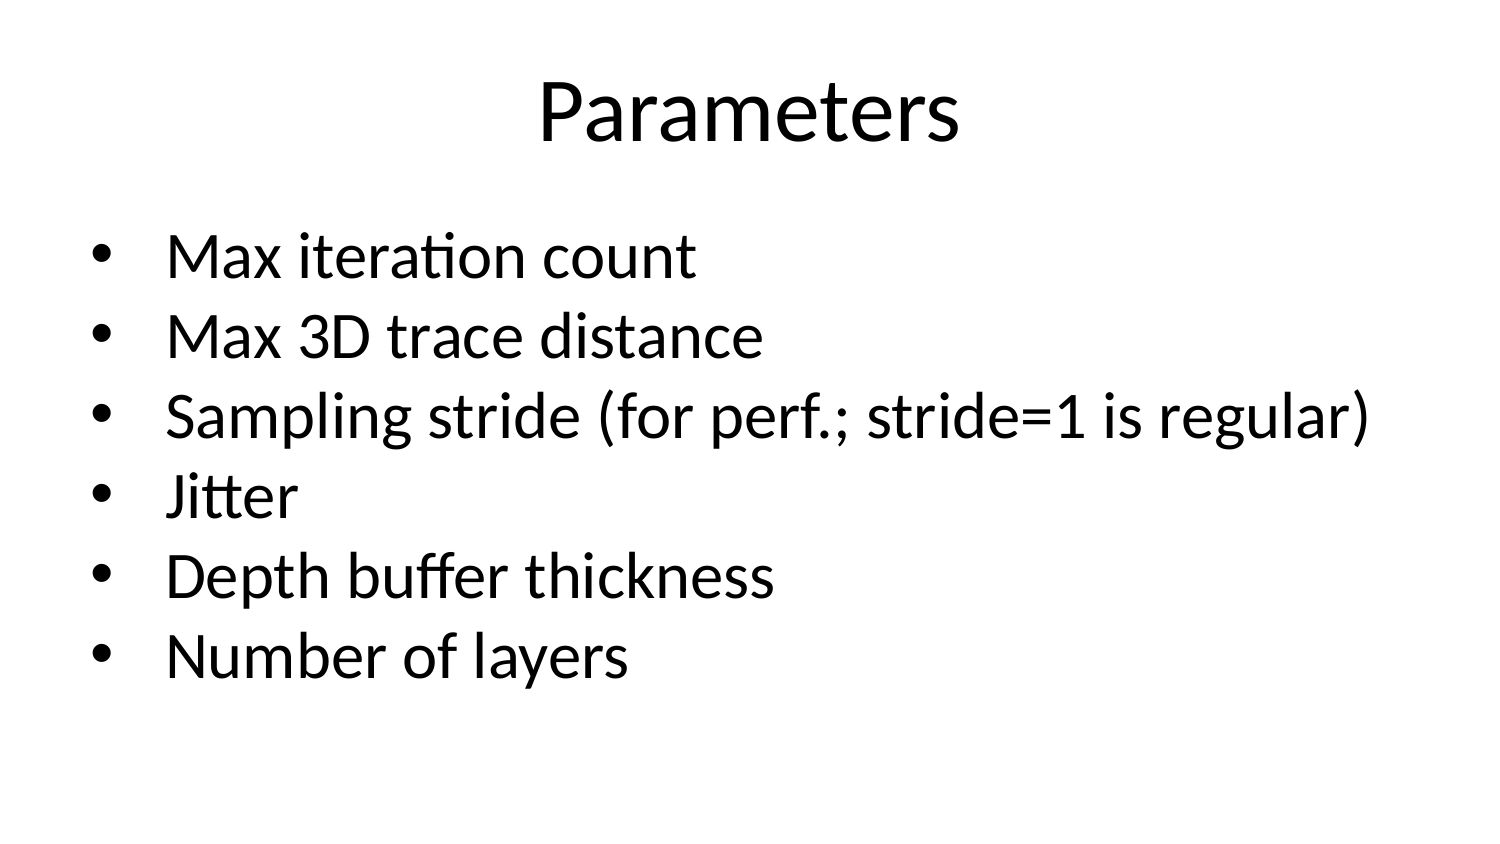

# Parameters
Max iteration count
Max 3D trace distance
Sampling stride (for perf.; stride=1 is regular)
Jitter
Depth buffer thickness
Number of layers